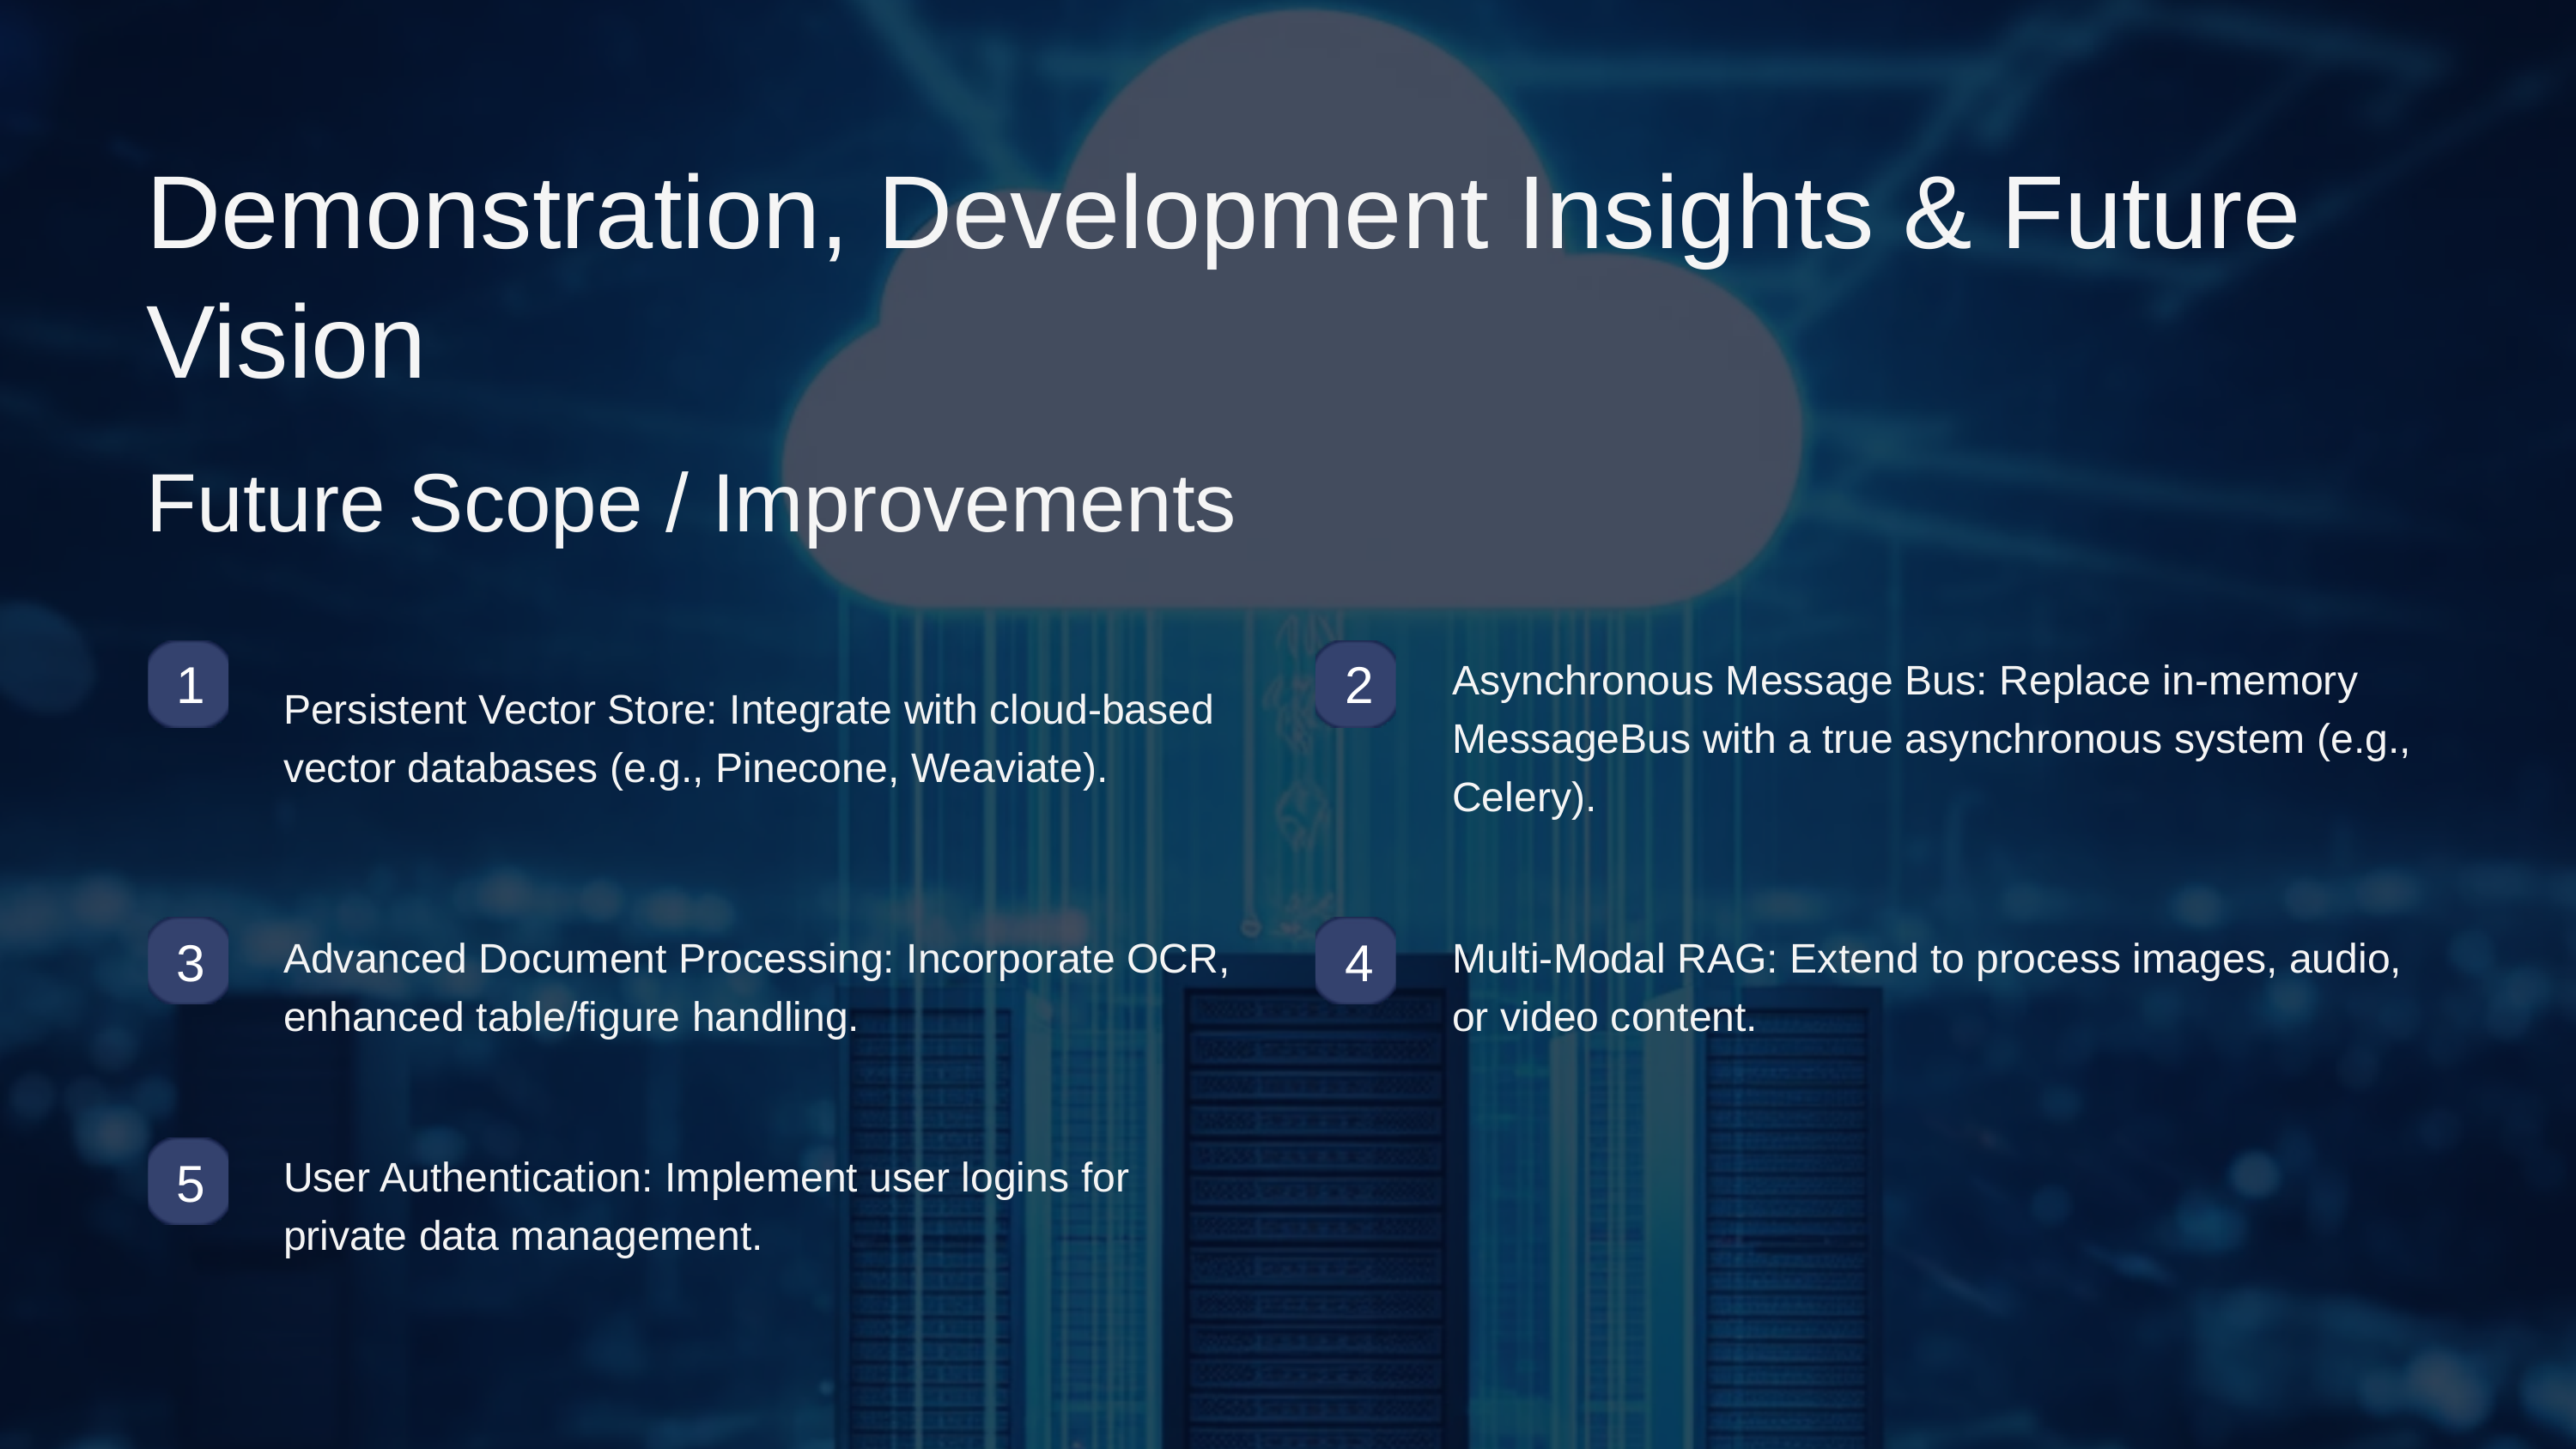

Demonstration, Development Insights & Future Vision

Future Scope / Improvements

1

2

Persistent Vector Store: Integrate with cloud-based vector databases (e.g., Pinecone, Weaviate).

Asynchronous Message Bus: Replace in-memory MessageBus with a true asynchronous system (e.g., Celery).

3

4

Advanced Document Processing: Incorporate OCR, enhanced table/figure handling.

Multi-Modal RAG: Extend to process images, audio, or video content.

5

User Authentication: Implement user logins for private data management.